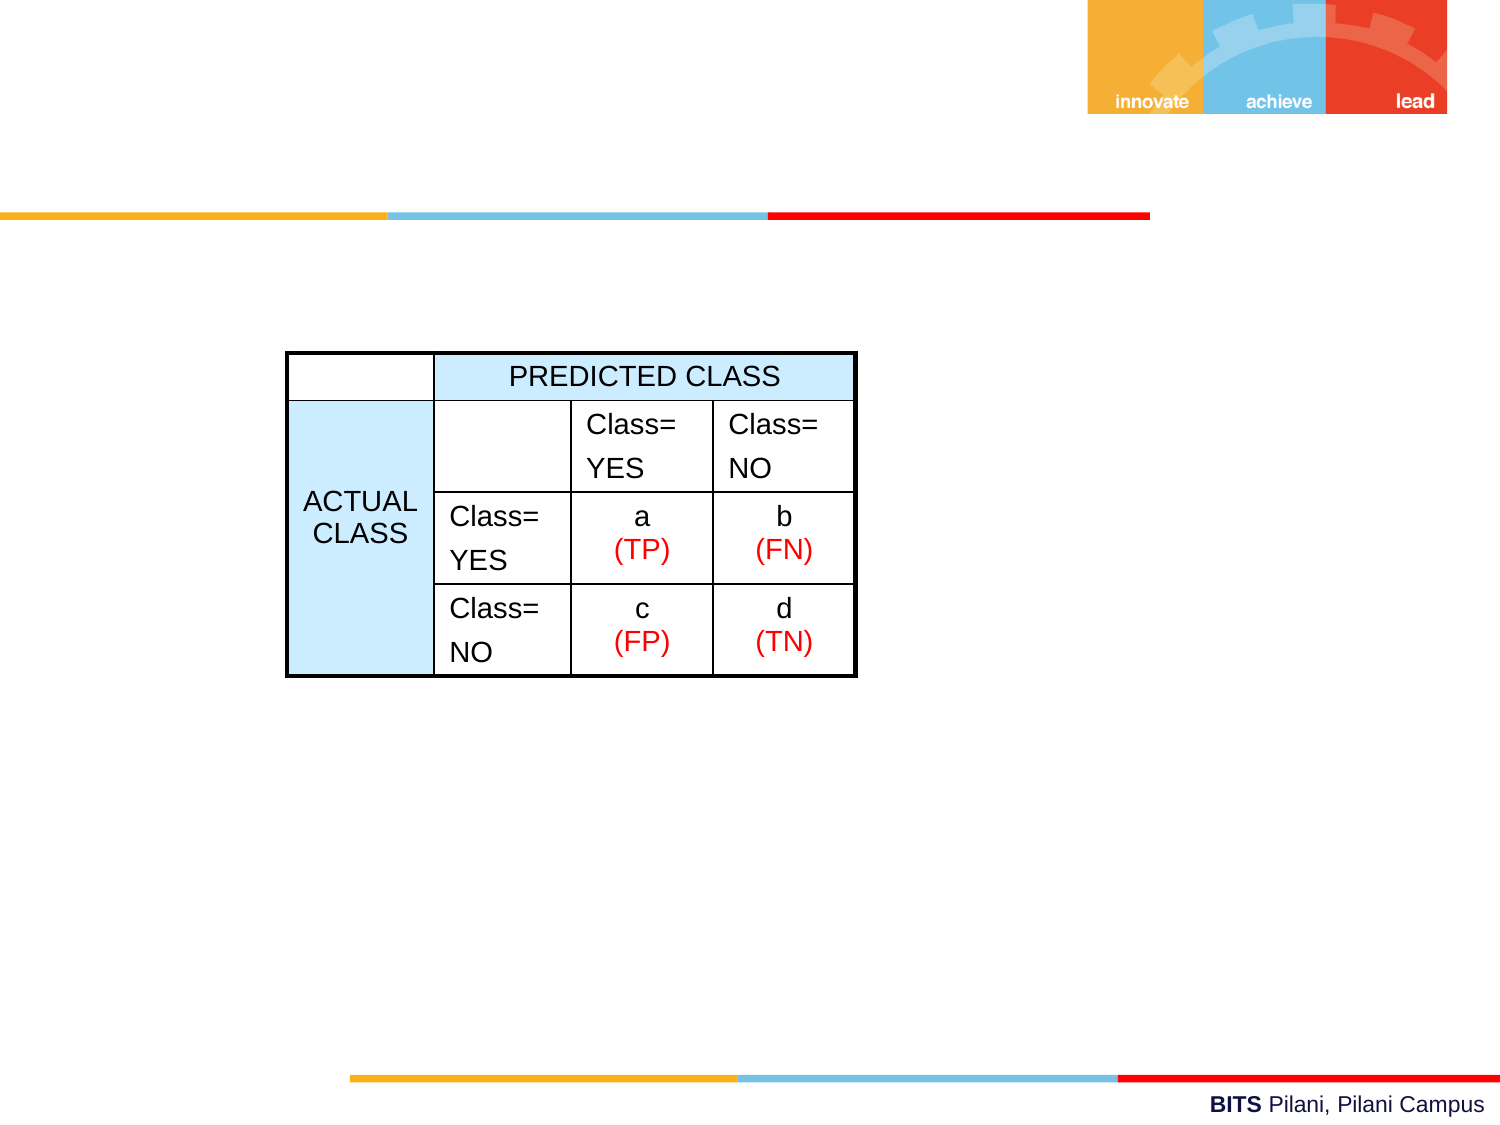

|  | PREDICTED CLASS |  |  |
| --- | --- | --- | --- |
| ACTUAL CLASS |  | Class= YES | Class= NO |
|  | Class= YES | a (TP) | b (FN) |
|  | Class= NO | c (FP) | d (TN) |